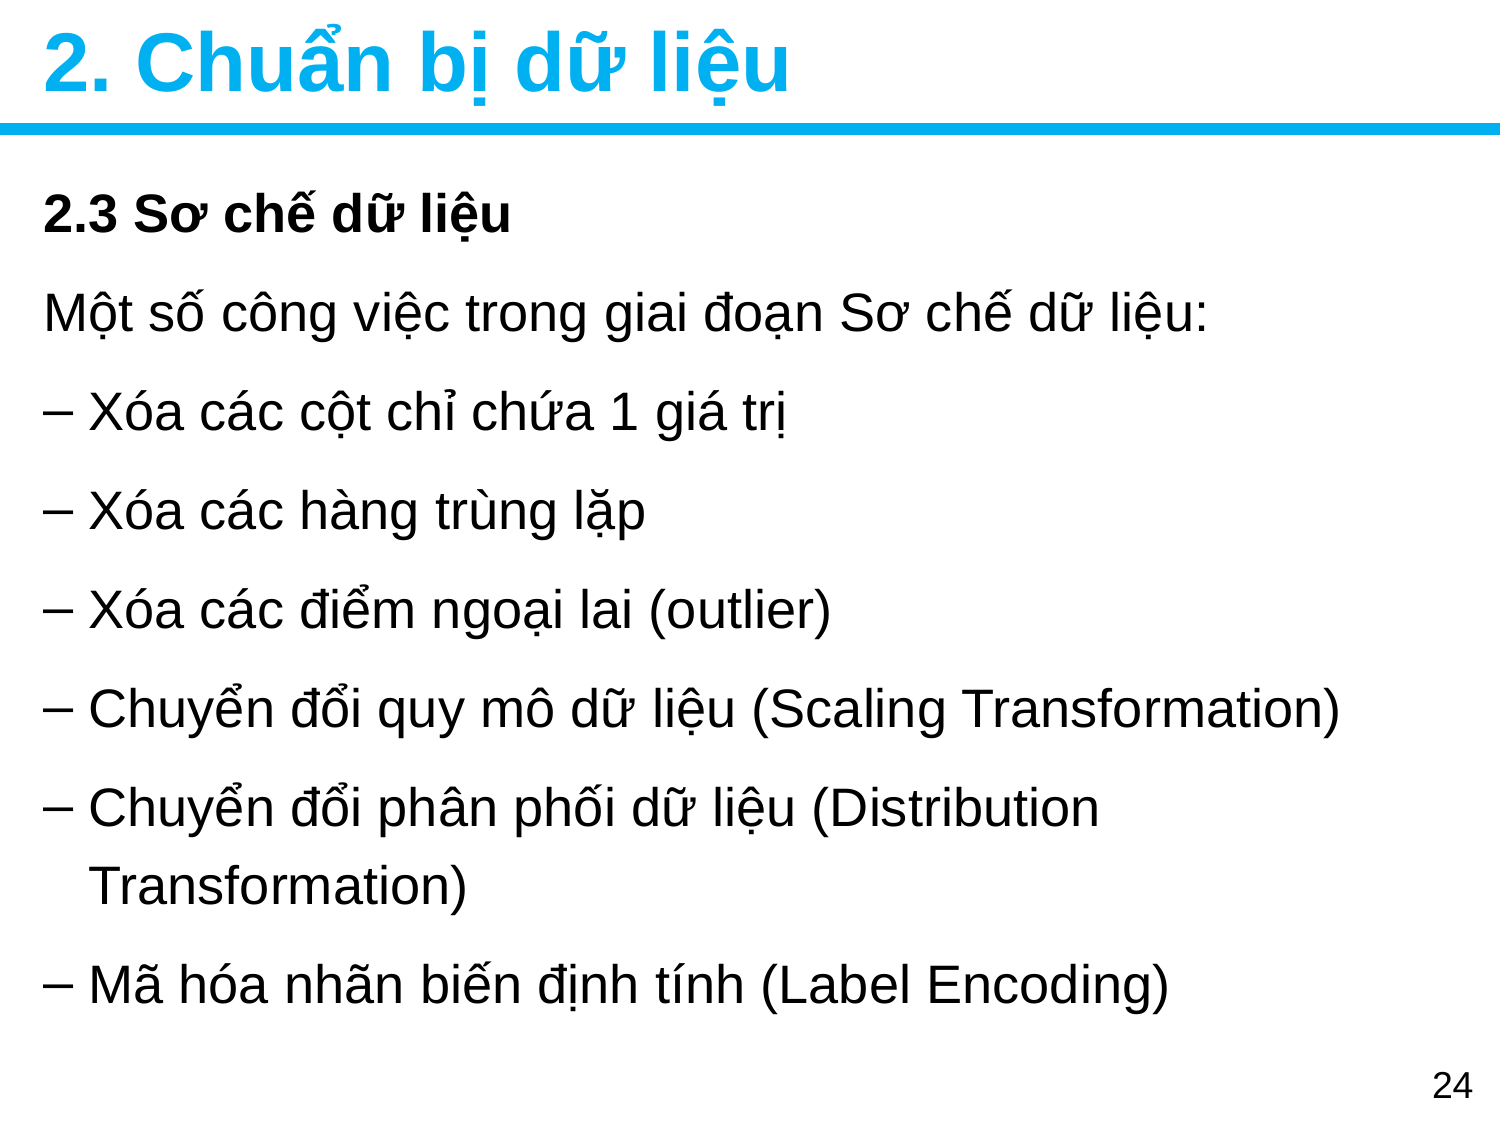

# 2. Chuẩn bị dữ liệu
2.3 Sơ chế dữ liệu
Một số công việc trong giai đoạn Sơ chế dữ liệu:
Xóa các cột chỉ chứa 1 giá trị
Xóa các hàng trùng lặp
Xóa các điểm ngoại lai (outlier)
Chuyển đổi quy mô dữ liệu (Scaling Transformation)
Chuyển đổi phân phối dữ liệu (Distribution Transformation)
Mã hóa nhãn biến định tính (Label Encoding)